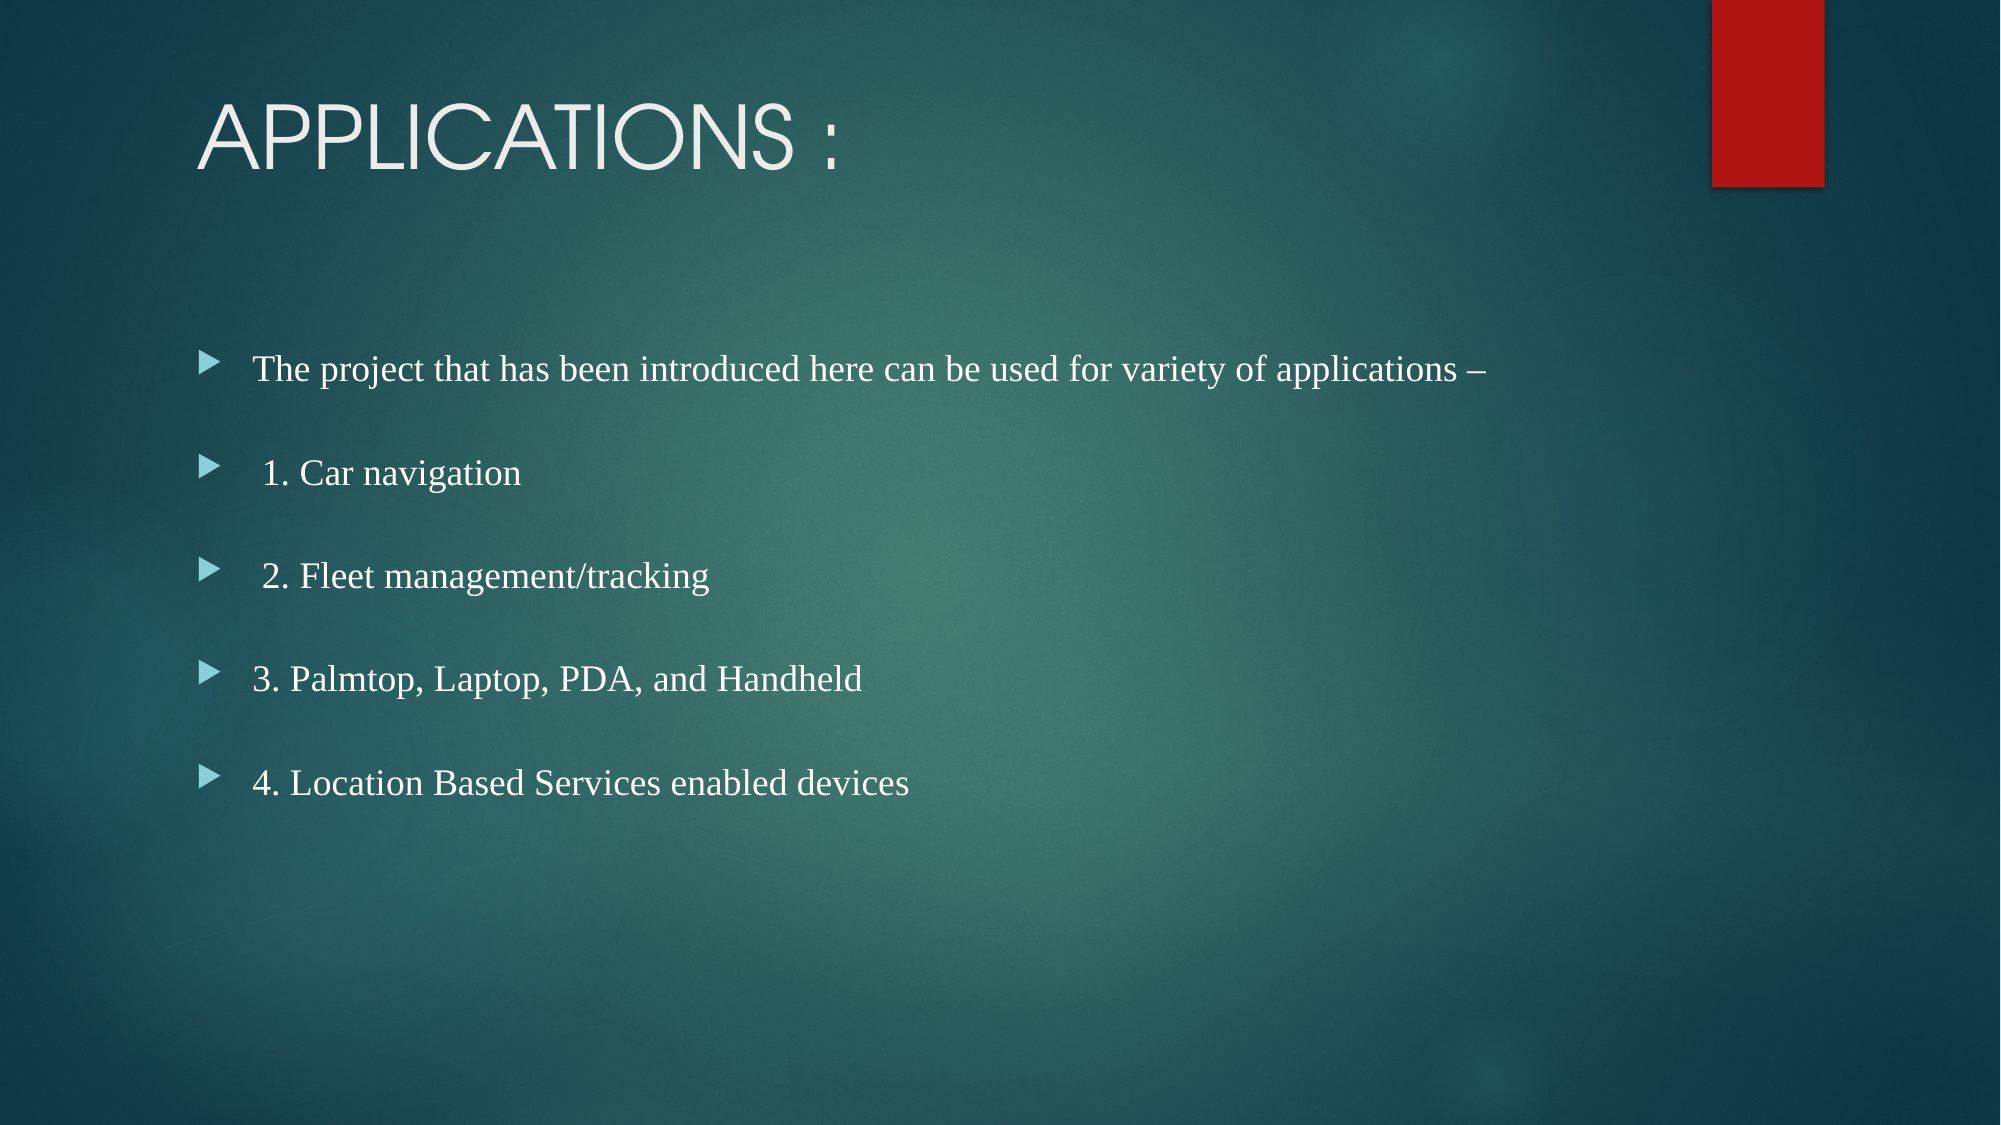

# APPLICATIONS :
The project that has been introduced here can be used for variety of applications –
 1. Car navigation
 2. Fleet management/tracking
3. Palmtop, Laptop, PDA, and Handheld
4. Location Based Services enabled devices